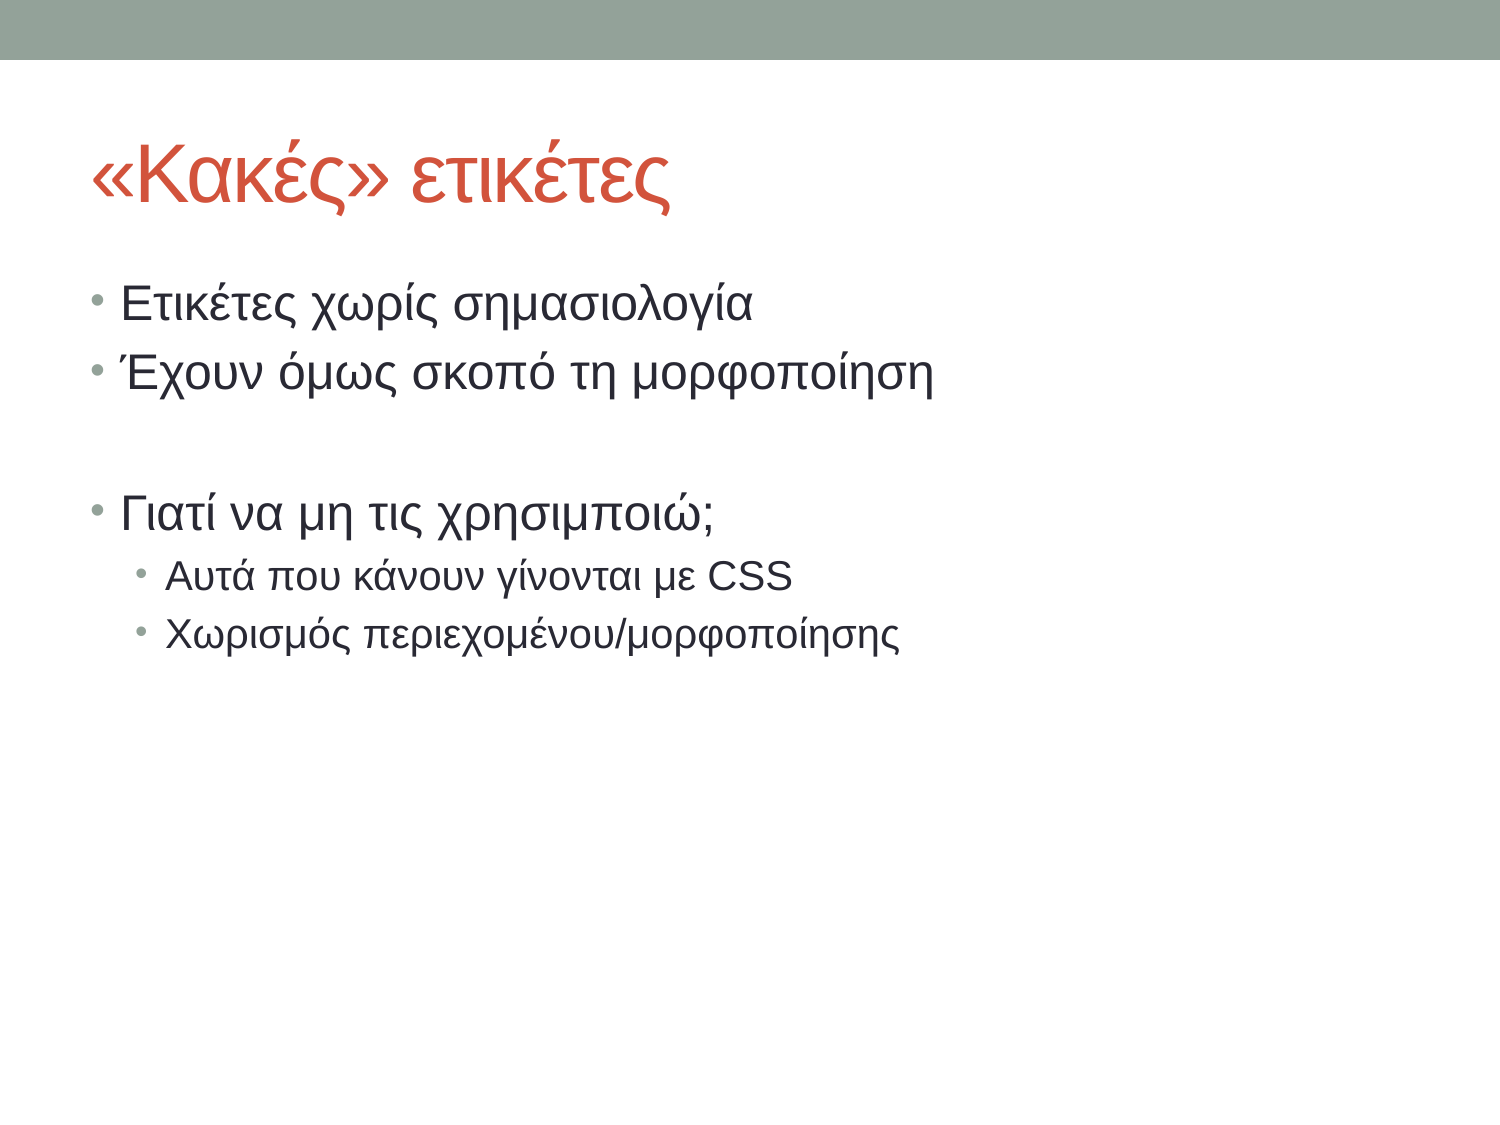

# «Κακές» ετικέτες
Ετικέτες χωρίς σημασιολογία
Έχουν όμως σκοπό τη μορφοποίηση

Γιατί να μη τις χρησιμποιώ;
Αυτά που κάνουν γίνονται με CSS
Χωρισμός περιεχομένου/μορφοποίησης